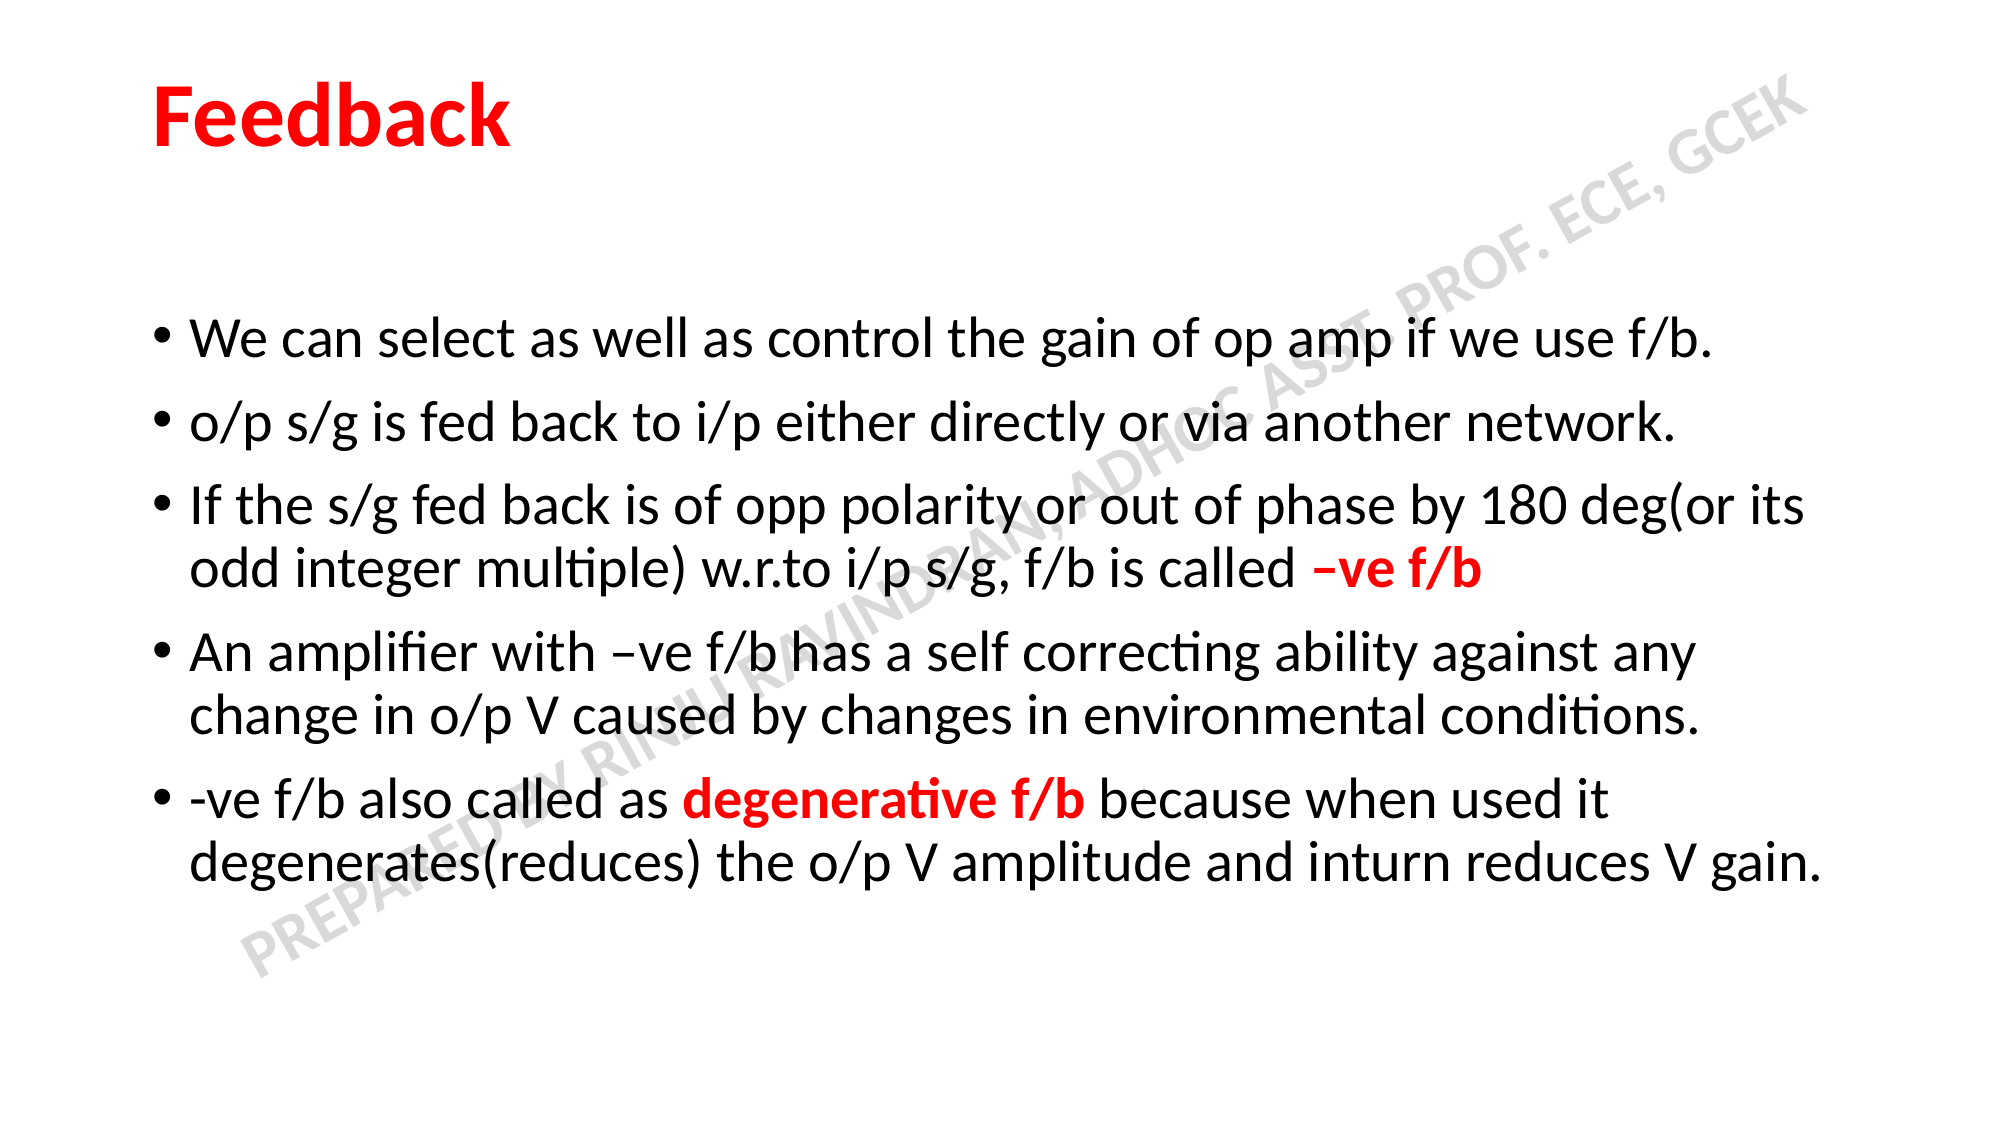

# Feedback
We can select as well as control the gain of op amp if we use f/b.
o/p s/g is fed back to i/p either directly or via another network.
If the s/g fed back is of opp polarity or out of phase by 180 deg(or its odd integer multiple) w.r.to i/p s/g, f/b is called –ve f/b
An amplifier with –ve f/b has a self correcting ability against any change in o/p V caused by changes in environmental conditions.
-ve f/b also called as degenerative f/b because when used it degenerates(reduces) the o/p V amplitude and inturn reduces V gain.